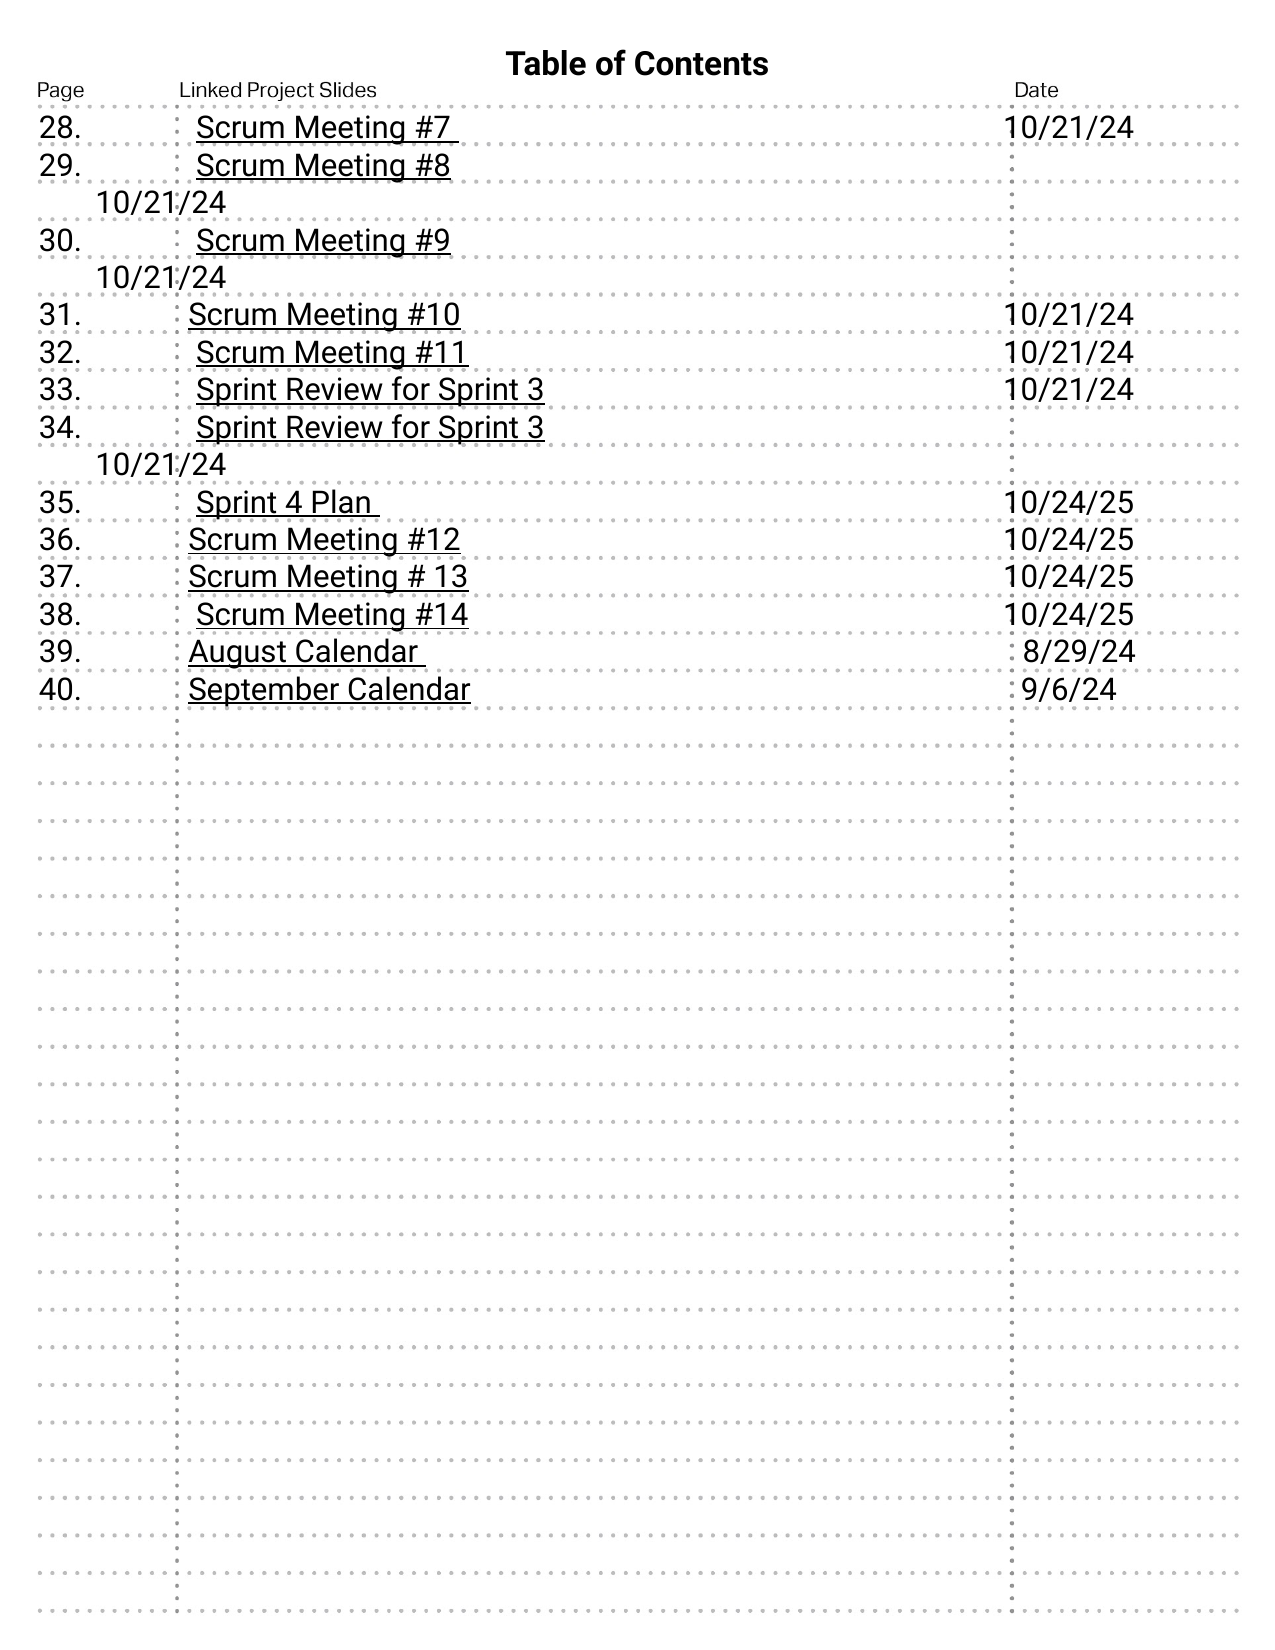

Scrum Meeting #7 				 10/21/24
             Scrum Meeting #8					 10/21/24
             Scrum Meeting #9					 10/21/24
            Scrum Meeting #10				 10/21/24
             Scrum Meeting #11				 10/21/24
             Sprint Review for Sprint 3				 10/21/24
             Sprint Review for Sprint 3 				 10/21/24
             Sprint 4 Plan 	 				 10/24/25
            Scrum Meeting #12				 10/24/25
            Scrum Meeting # 13				 10/24/25
             Scrum Meeting #14				 10/24/25
            August Calendar                                                                              8/29/24
            September Calendar                                                                       9/6/24